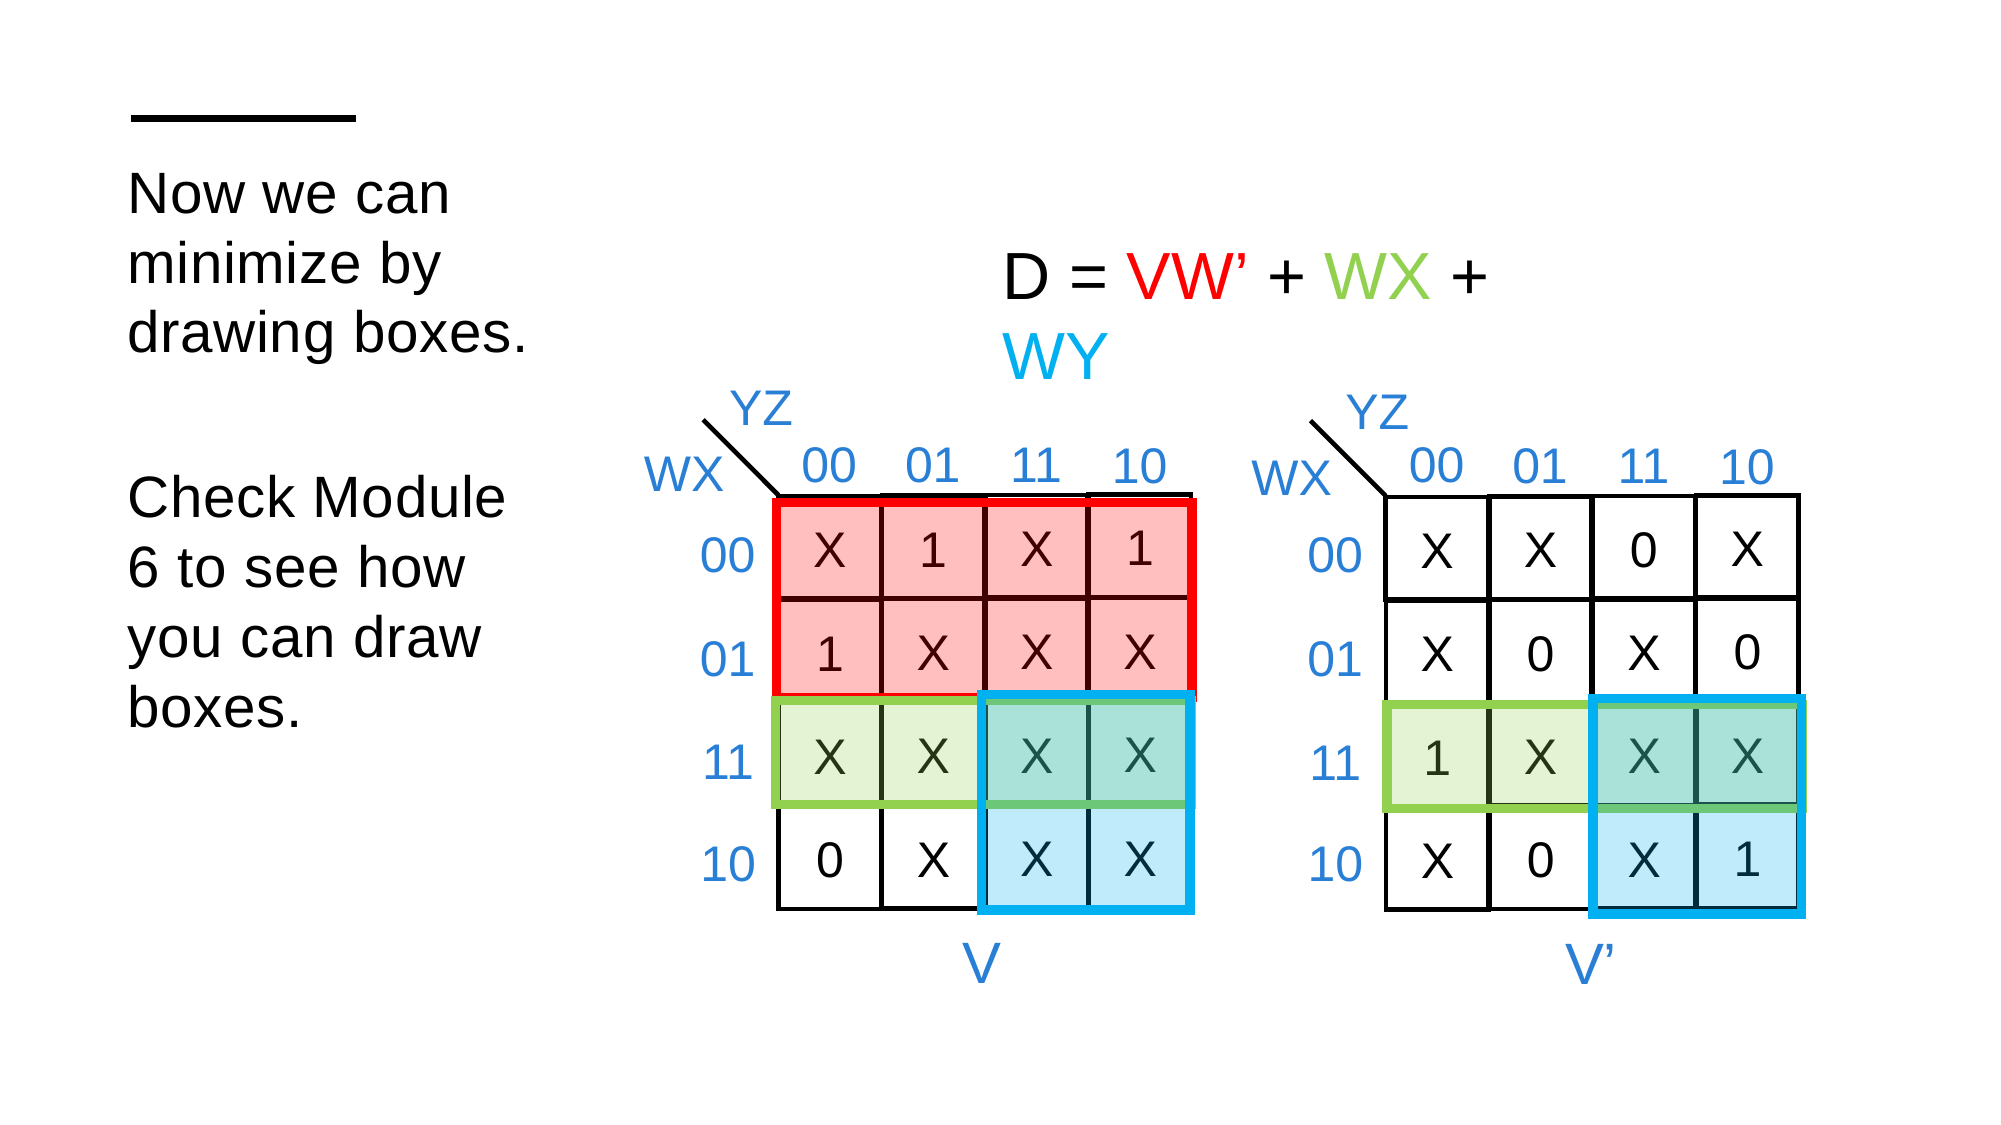

Now we can minimize by drawing boxes.

Check Module 6 to see how you can draw boxes.
D = VW’ + WX + WY
YZ
YZ
00
01
00
11
01
10
11
10
WX
WX
1
X
X
1
0
X
X
X

00
00
X
X
0
X
X
1
0
X
01
01

X
X
X
X
X
X
X
1

11
11
X
X
1
X
X
0
0
X
10
10
V
V’